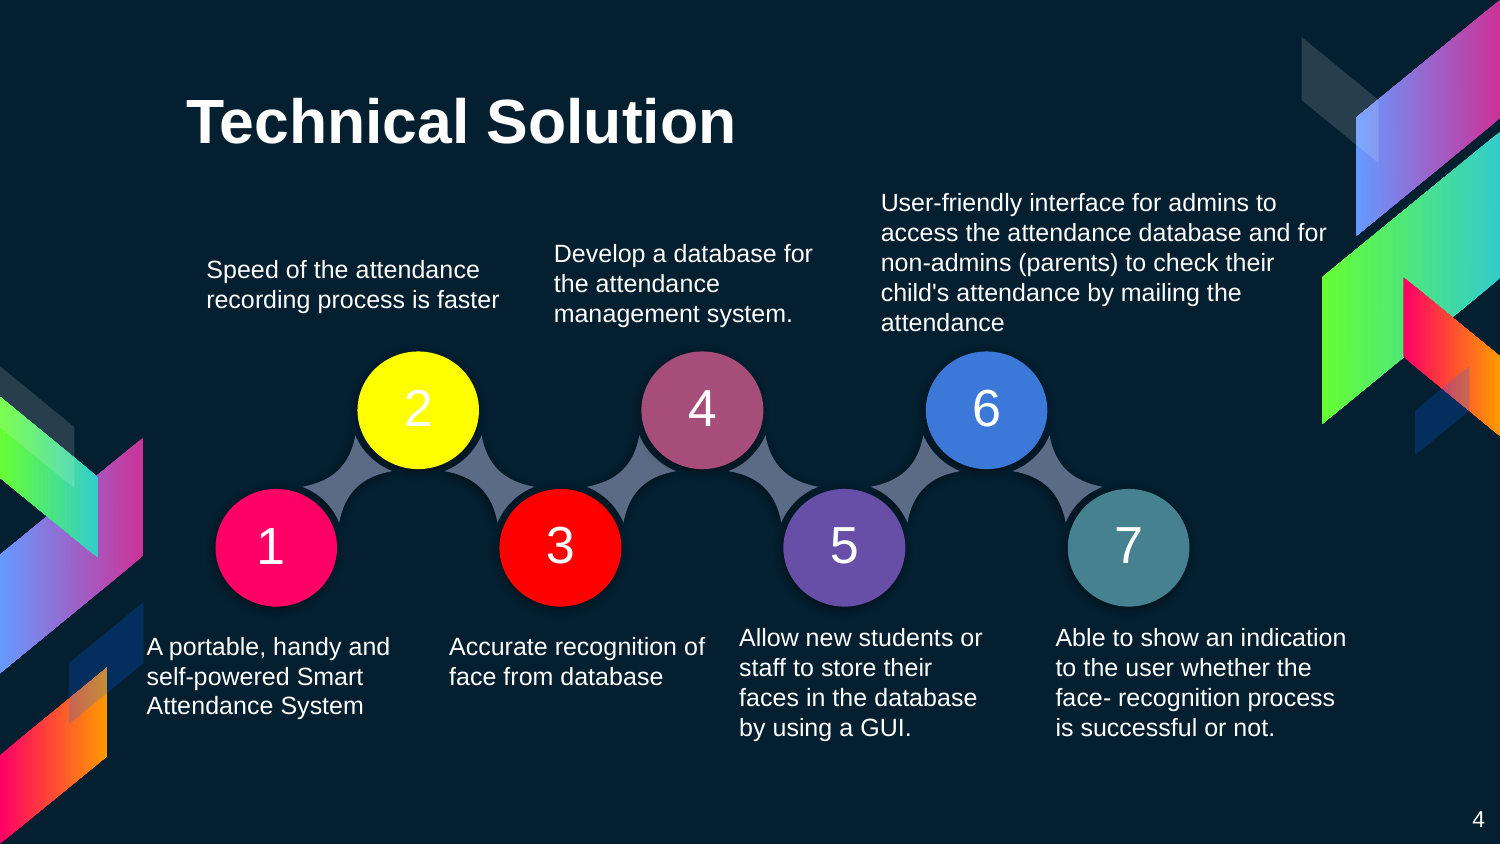

Technical Solution
User-friendly interface for admins to access the attendance database and for non-admins (parents) to check their child's attendance by mailing the attendance
Develop a database for the attendance management system.
Speed of the attendance recording process is faster
2
4
6

1
3
5
7
Allow new students or staff to store their faces in the database by using a GUI.
Able to show an indication to the user whether the face- recognition process is successful or not.
A portable, handy and self-powered Smart Attendance System
Accurate recognition of face from database
4